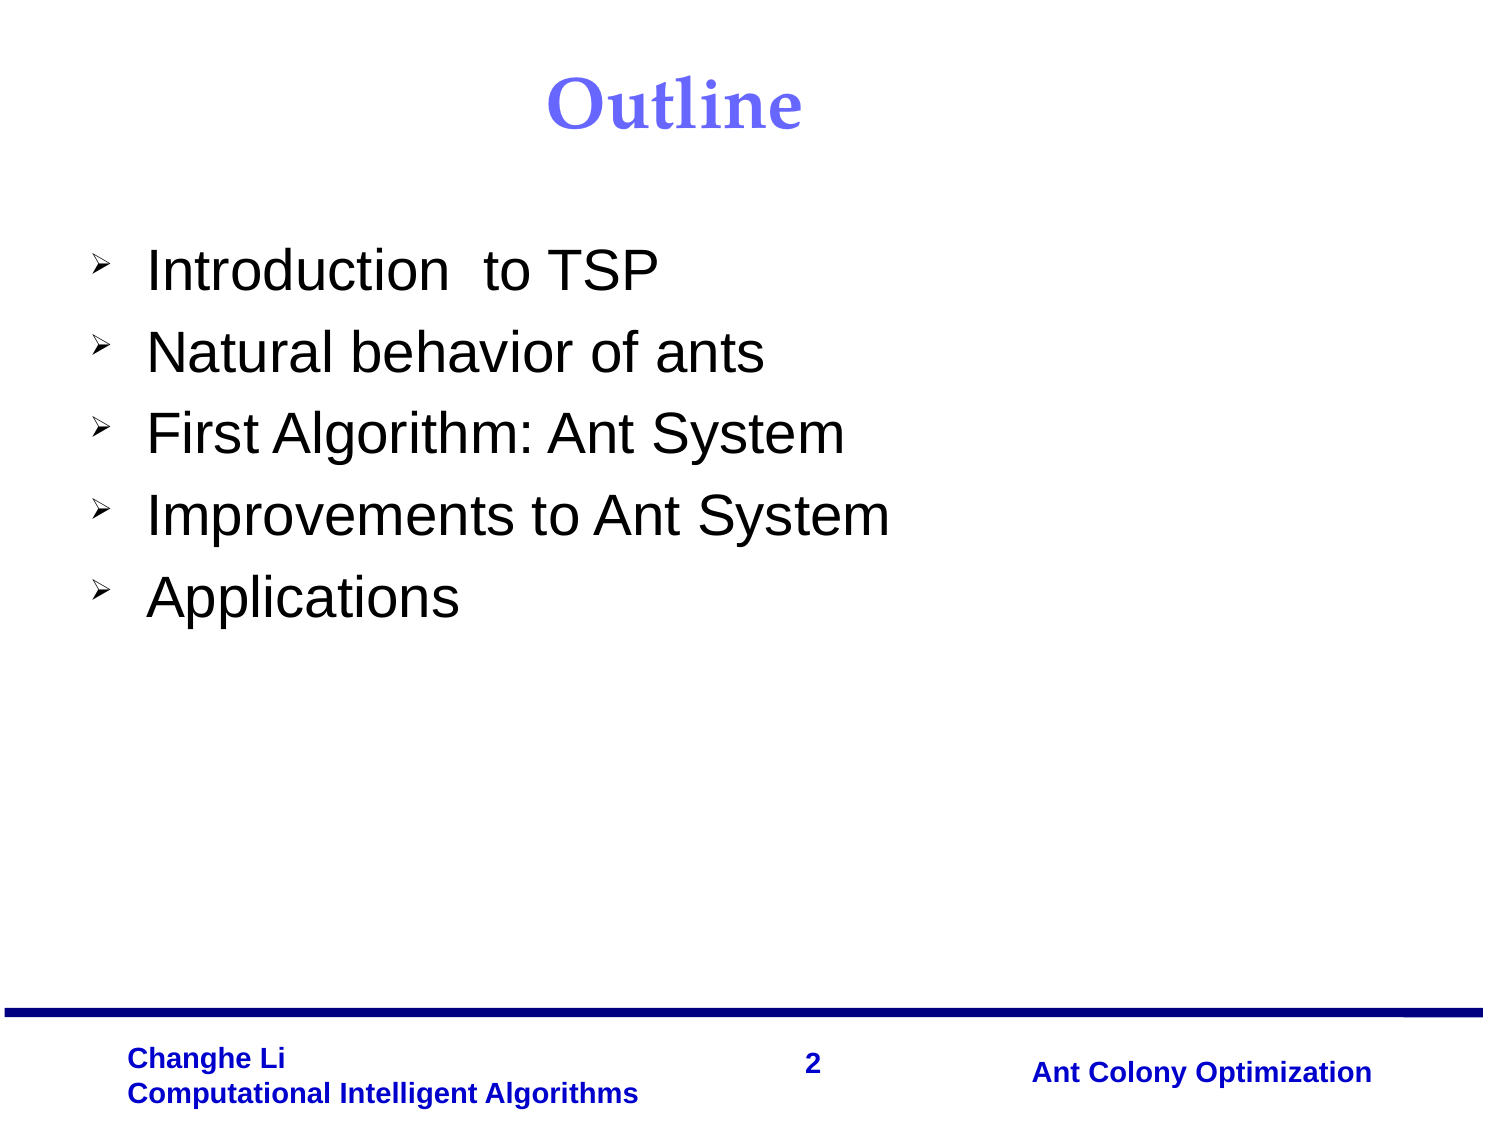

Outline
Introduction  to TSP
Natural behavior of ants
First Algorithm: Ant System
Improvements to Ant System
Applications